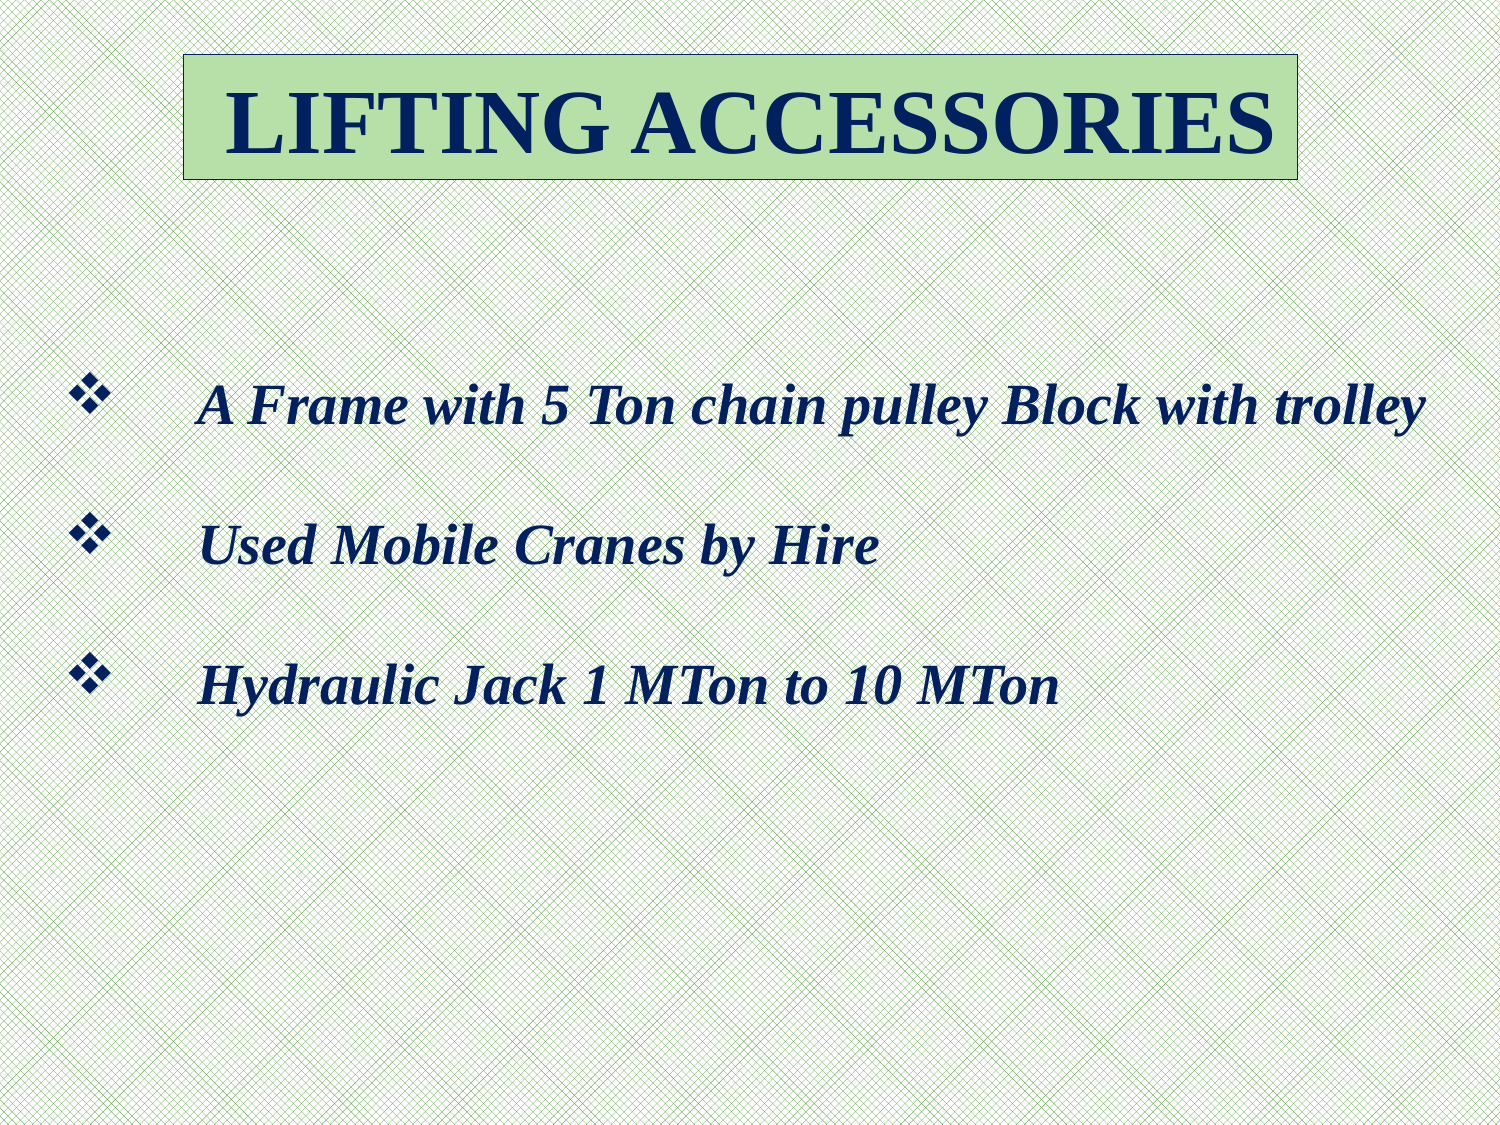

LIFTING ACCESSORIES
A Frame with 5 Ton chain pulley Block with trolley
Used Mobile Cranes by Hire
Hydraulic Jack 1 MTon to 10 MTon